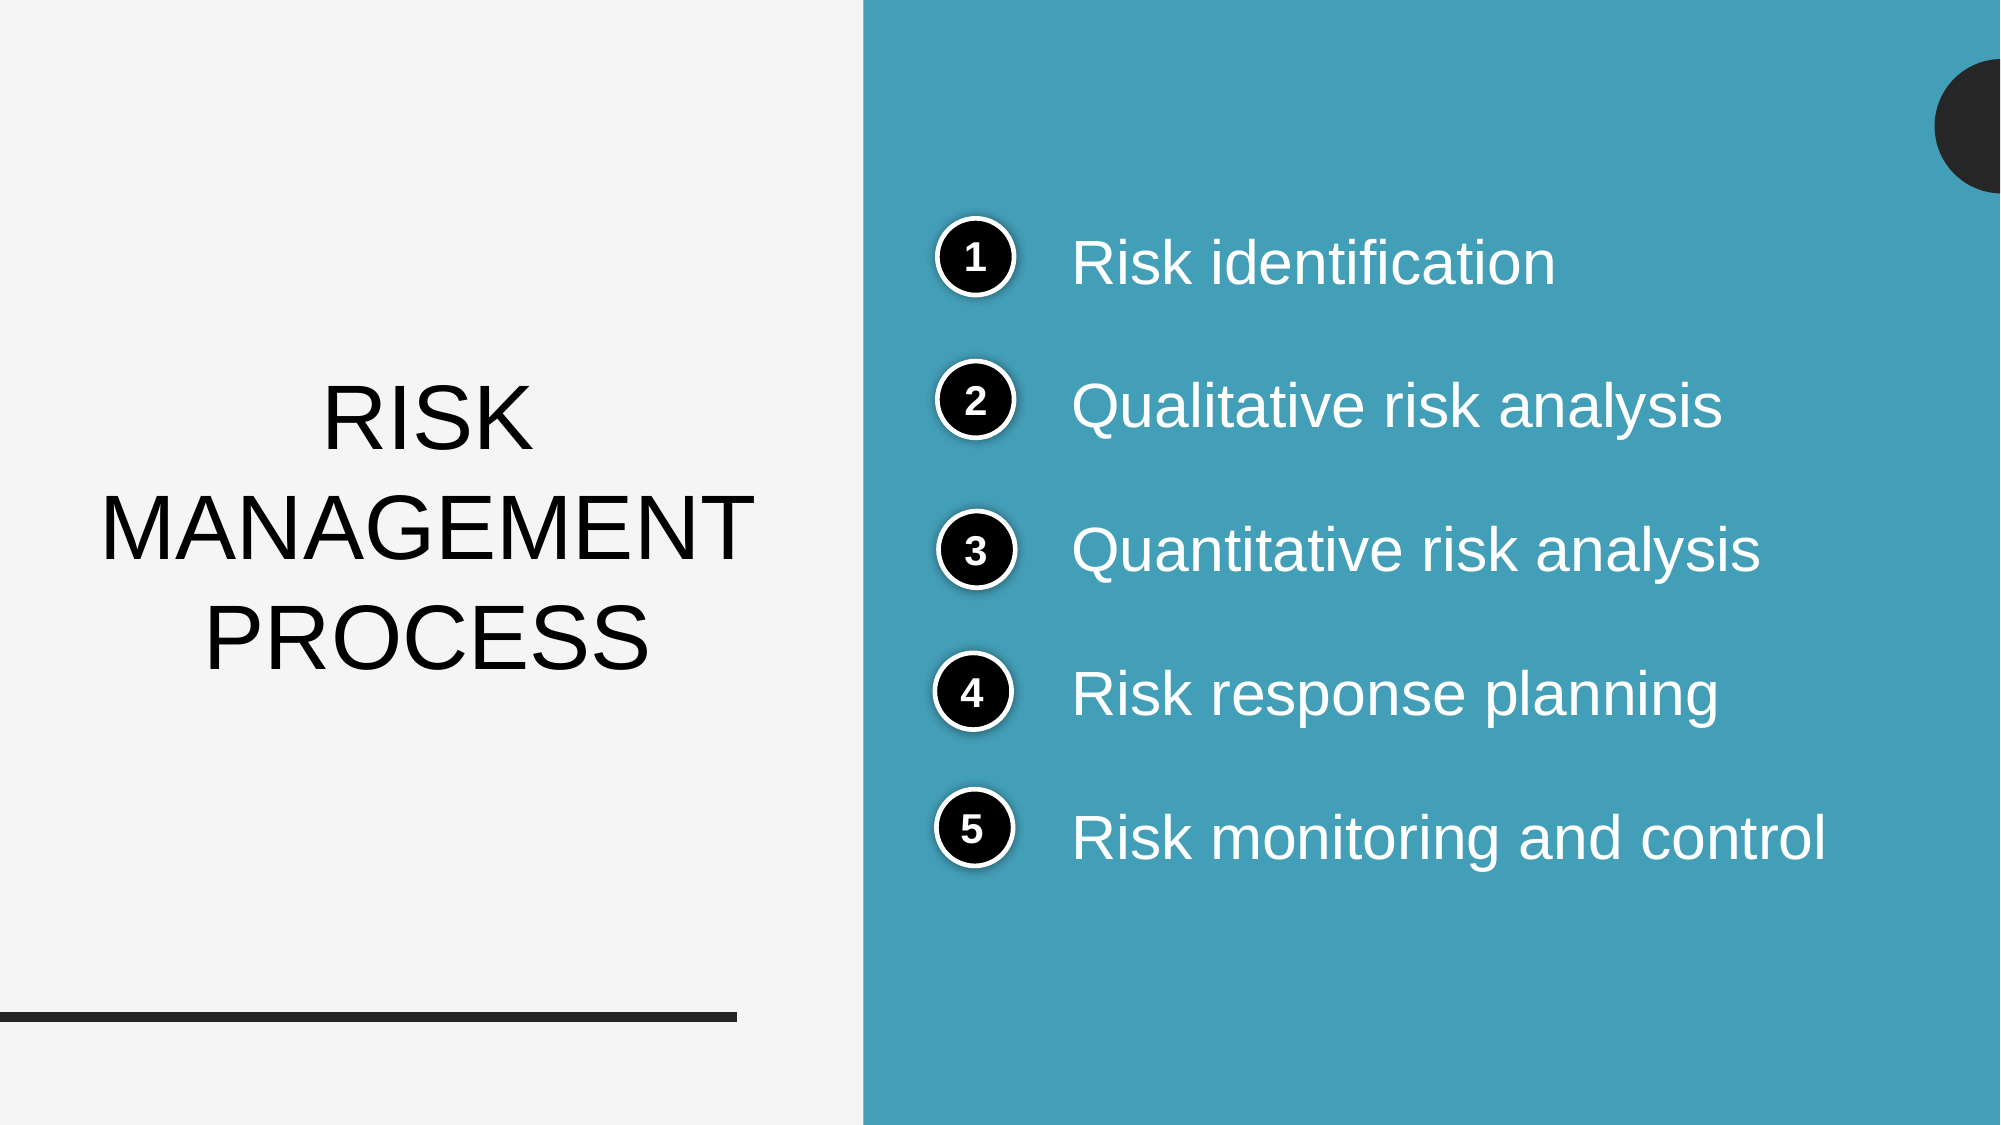

Risk identification
Qualitative risk analysis
Quantitative risk analysis
Risk response planning
Risk monitoring and control

1
# RISK MANAGEMENT PROCESS

2

3

4

5